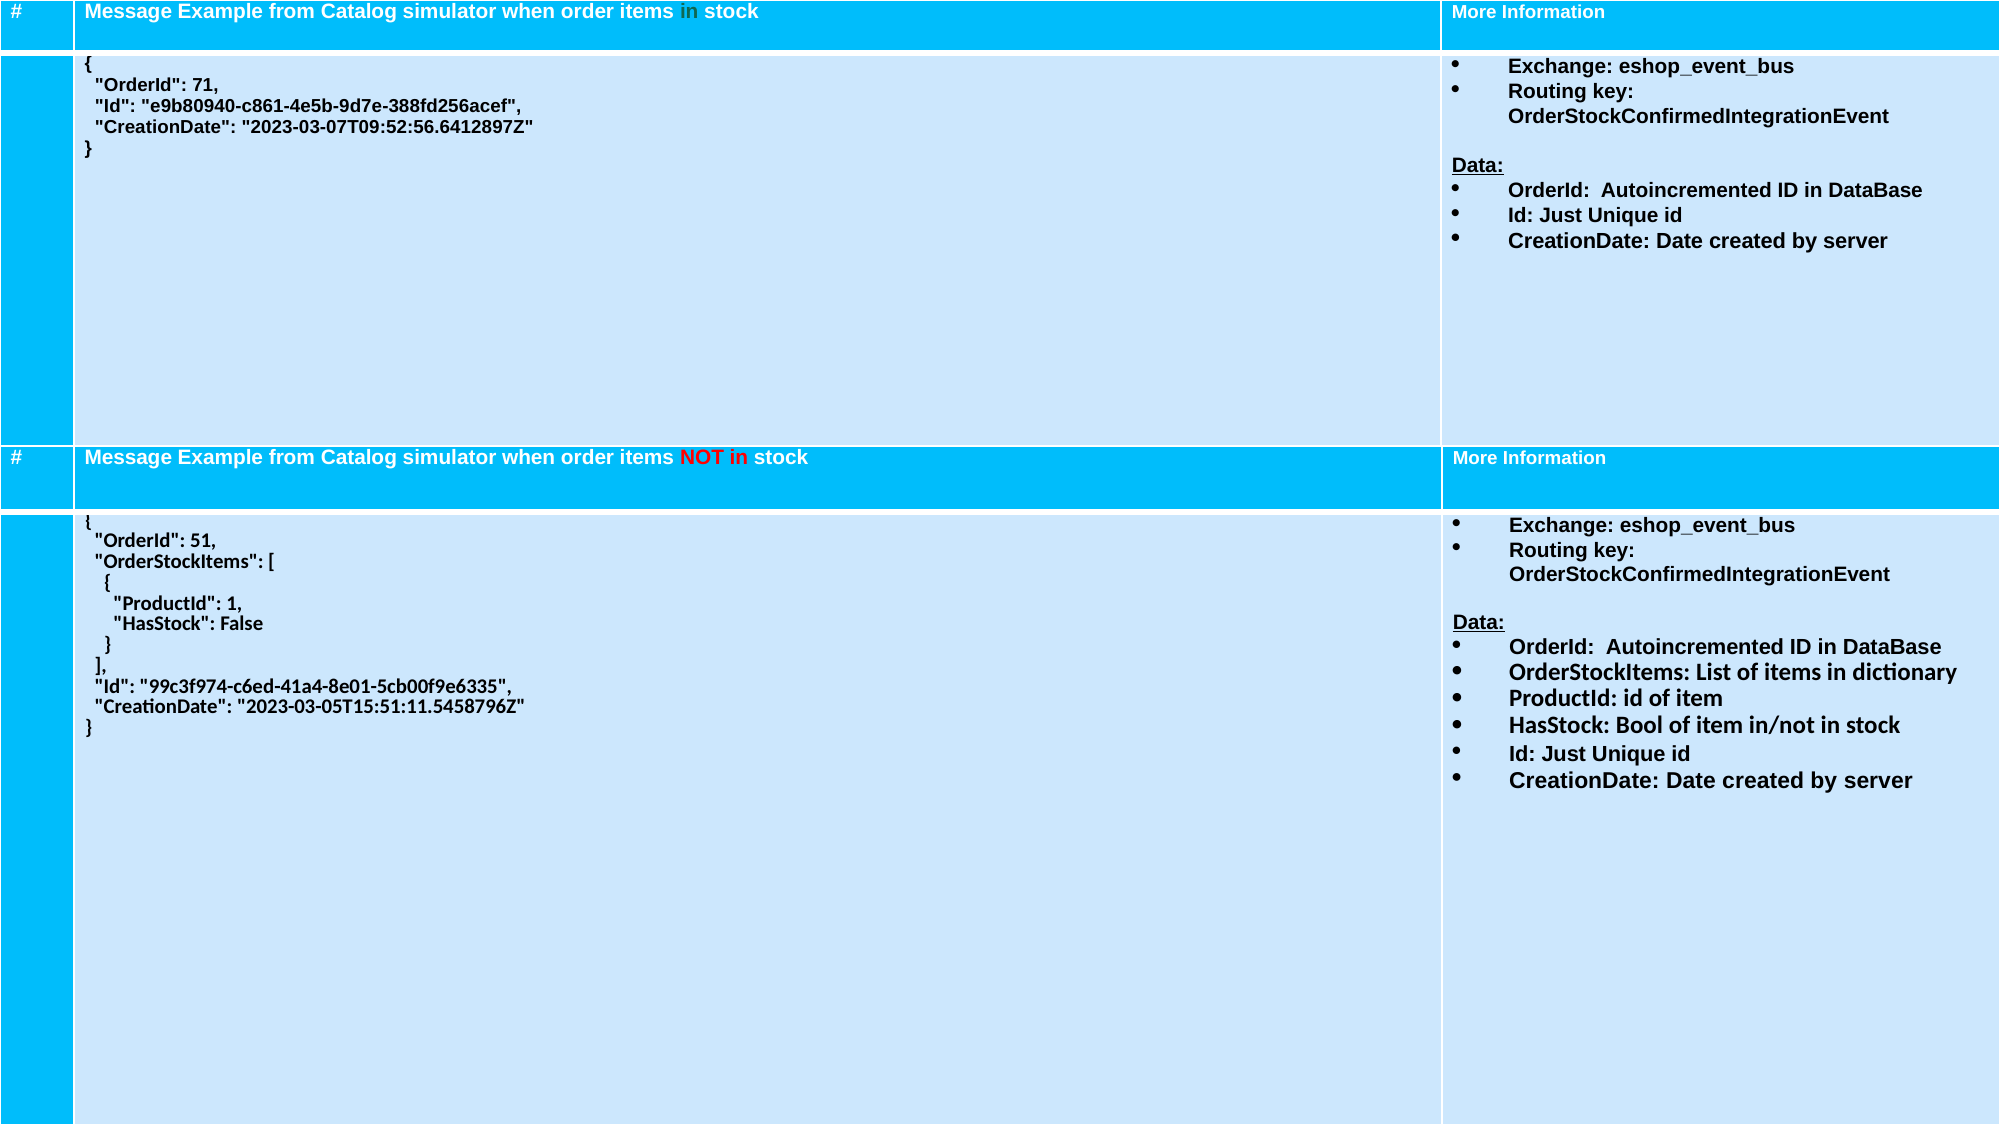

| # | Message Example from Catalog simulator when order items in stock | More Information |
| --- | --- | --- |
| 1 | { "OrderId": 71, "Id": "e9b80940-c861-4e5b-9d7e-388fd256acef", "CreationDate": "2023-03-07T09:52:56.6412897Z" } | Exchange: eshop\_event\_bus Routing key: OrderStockConfirmedIntegrationEvent   Data: OrderId: Autoincremented ID in DataBase Id: Just Unique id  CreationDate: Date created by server |
| # | Message Example from Catalog simulator when order items NOT in stock | More Information |
| --- | --- | --- |
| 1 | { "OrderId": 51, "OrderStockItems": [ { "ProductId": 1, "HasStock": False } ], "Id": "99c3f974-c6ed-41a4-8e01-5cb00f9e6335", "CreationDate": "2023-03-05T15:51:11.5458796Z" } | Exchange: eshop\_event\_bus Routing key: OrderStockConfirmedIntegrationEvent   Data: OrderId: Autoincremented ID in DataBase OrderStockItems: List of items in dictionary ProductId: id of item HasStock: Bool of item in/not in stock Id: Just Unique id  CreationDate: Date created by server |